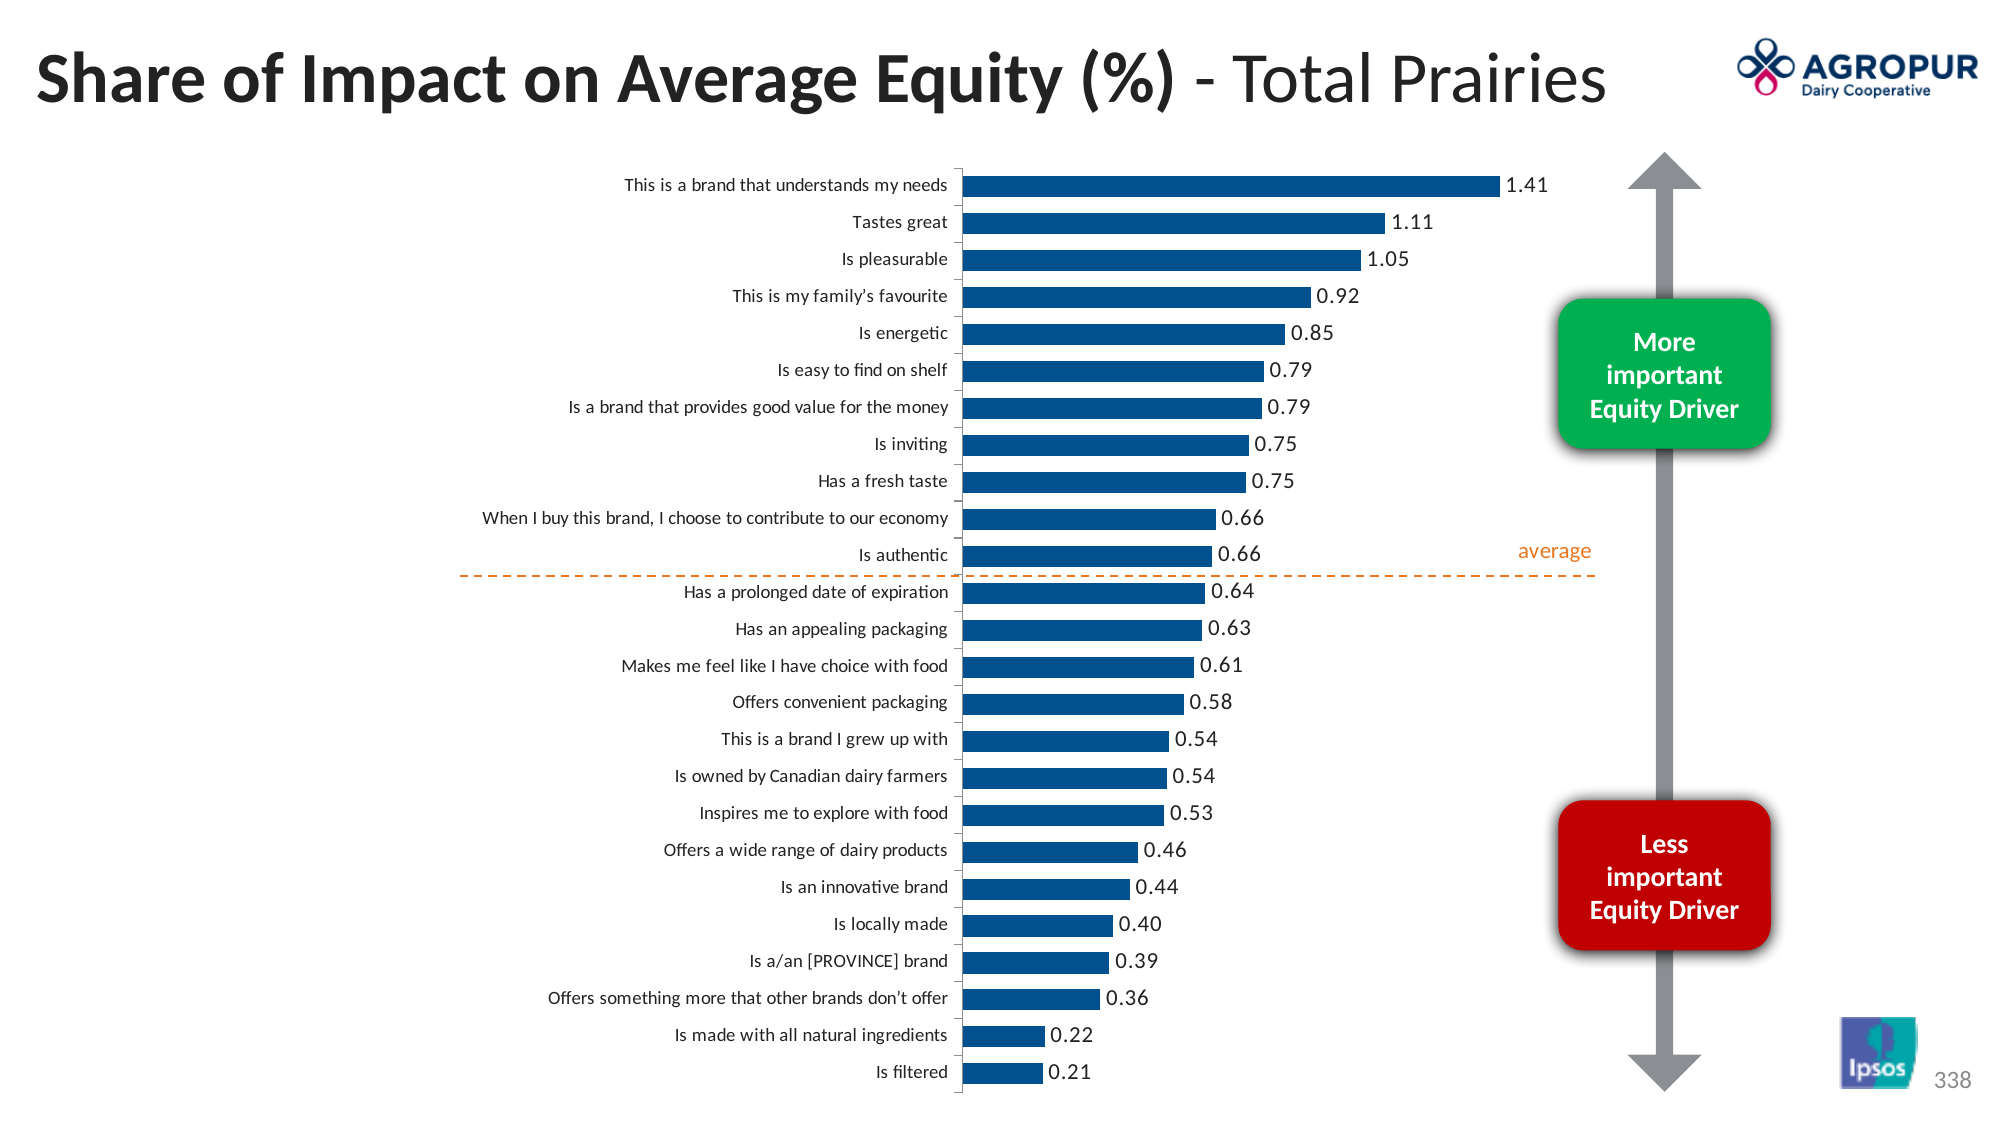

# Share of Impact on Average Equity (%) - Total Prairies

More important Equity Driver
Less important Equity Driver

### Chart

| Category | Column1 |
|---|---|
| This is a brand that understands my needs | 1.4119387865066528 |
| Tastes great | 1.1111890077590942 |
| Is pleasurable | 1.0465539693832397 |
| This is my family’s favourite | 0.9157352447509766 |
| Is energetic | 0.8484293222427368 |
| Is easy to find on shelf | 0.7919086813926697 |
| Is a brand that provides good value for the money | 0.786960244178772 |
| Is inviting | 0.7520183324813843 |
| Has a fresh taste | 0.745226263999939 |
| When I buy this brand, I choose to contribute to our economy | 0.6648802757263184 |
| Is authentic | 0.6560732126235962 |
| Has a prolonged date of expiration | 0.6385916471481323 |
| Has an appealing packaging | 0.6301879286766052 |
| Makes me feel like I have choice with food | 0.6091794371604919 |
| Offers convenient packaging | 0.5810229182243347 |
| This is a brand I grew up with | 0.5431176424026489 |
| Is owned by Canadian dairy farmers | 0.5367798805236816 |
| Inspires me to explore with food | 0.5306111574172974 |
| Offers a wide range of dairy products | 0.4612339437007904 |
| Is an innovative brand | 0.4394816756248474 |
| Is locally made | 0.39578962326049805 |
| Is a/an [PROVINCE] brand | 0.3858892619609833 |
| Offers something more that other brands don’t offer | 0.3613904118537903 |
| Is made with all natural ingredients | 0.2153150737285614 |
| Is filtered | 0.21008074283599854 |